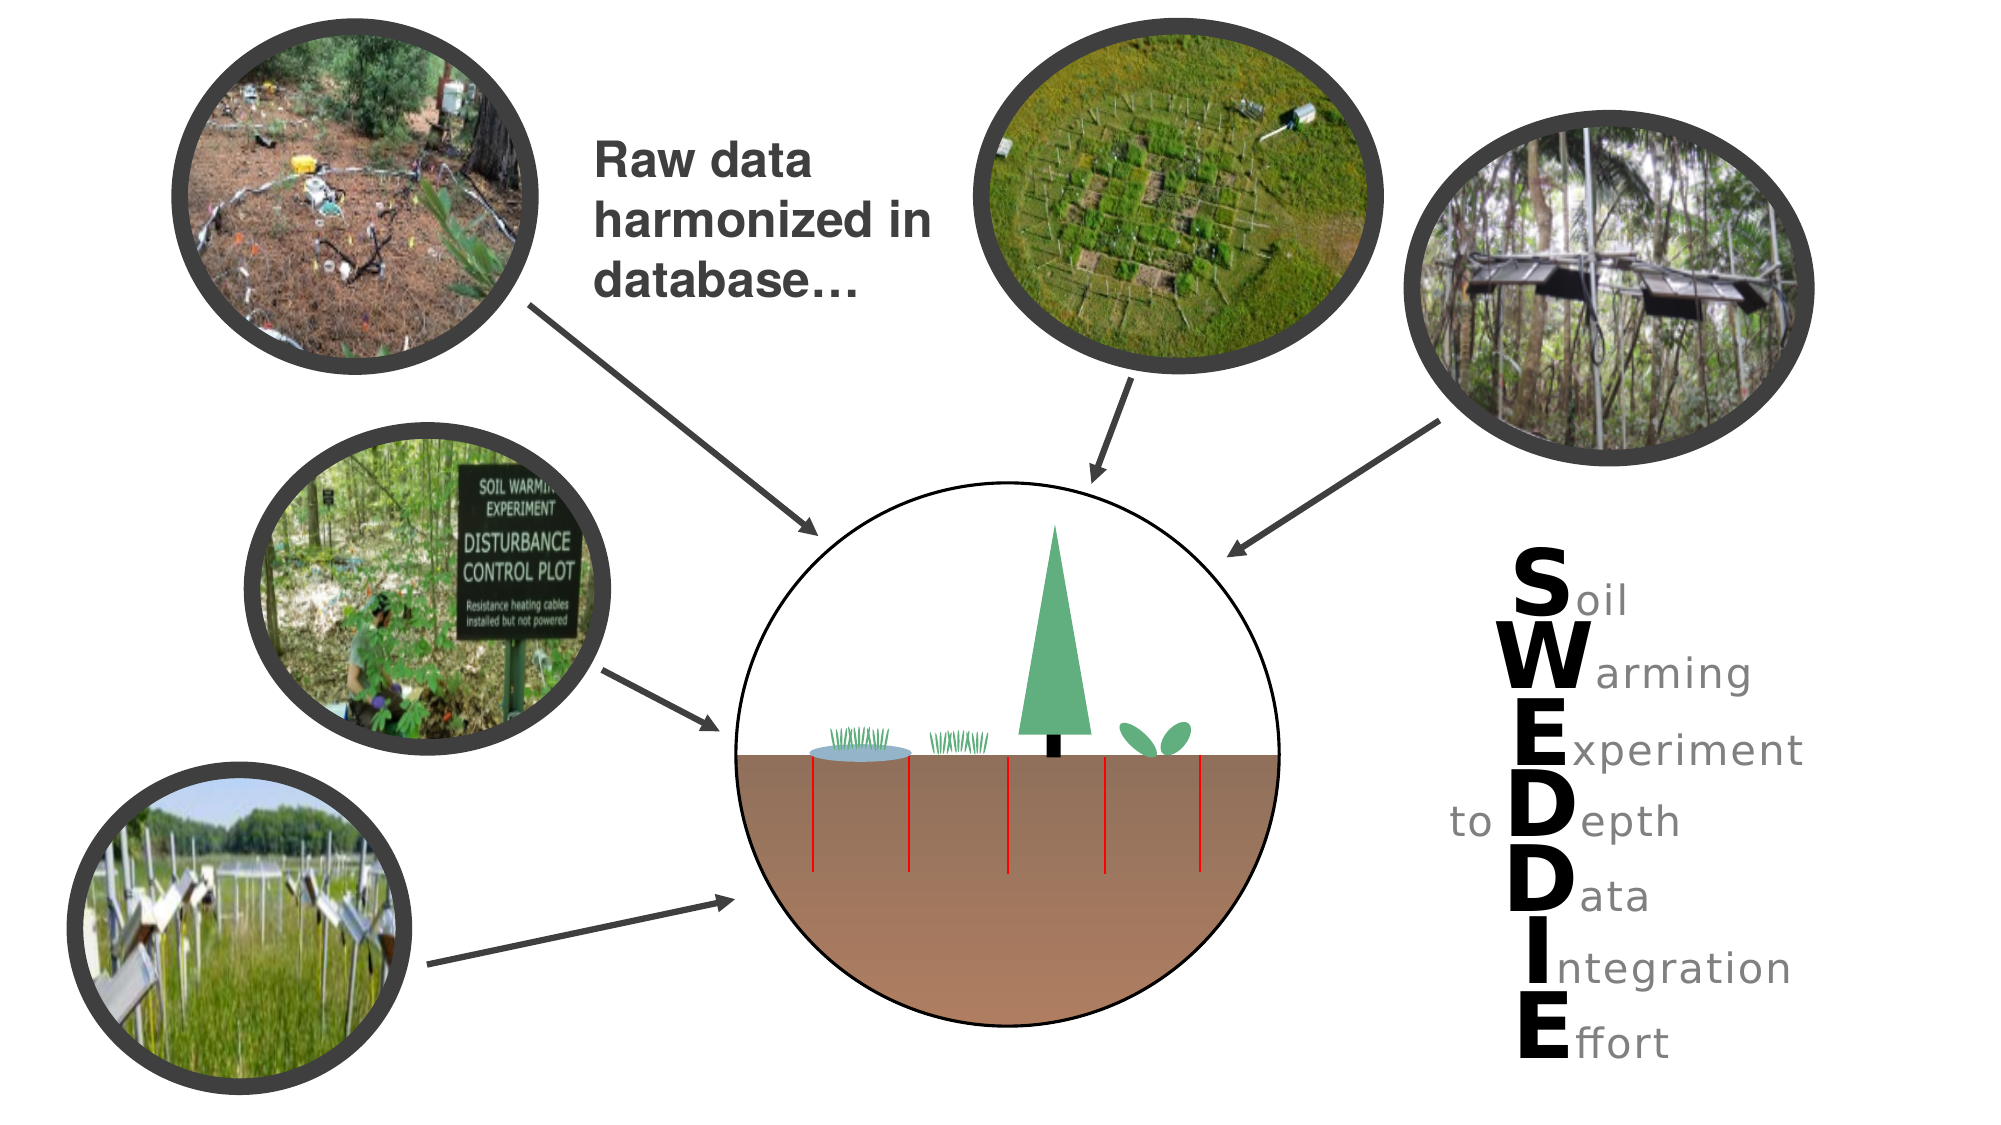

Raw data harmonized in database…
Soil
Warming
Experiment
to Depth
Data
Integration
Effort

`

`

`

`

`

`